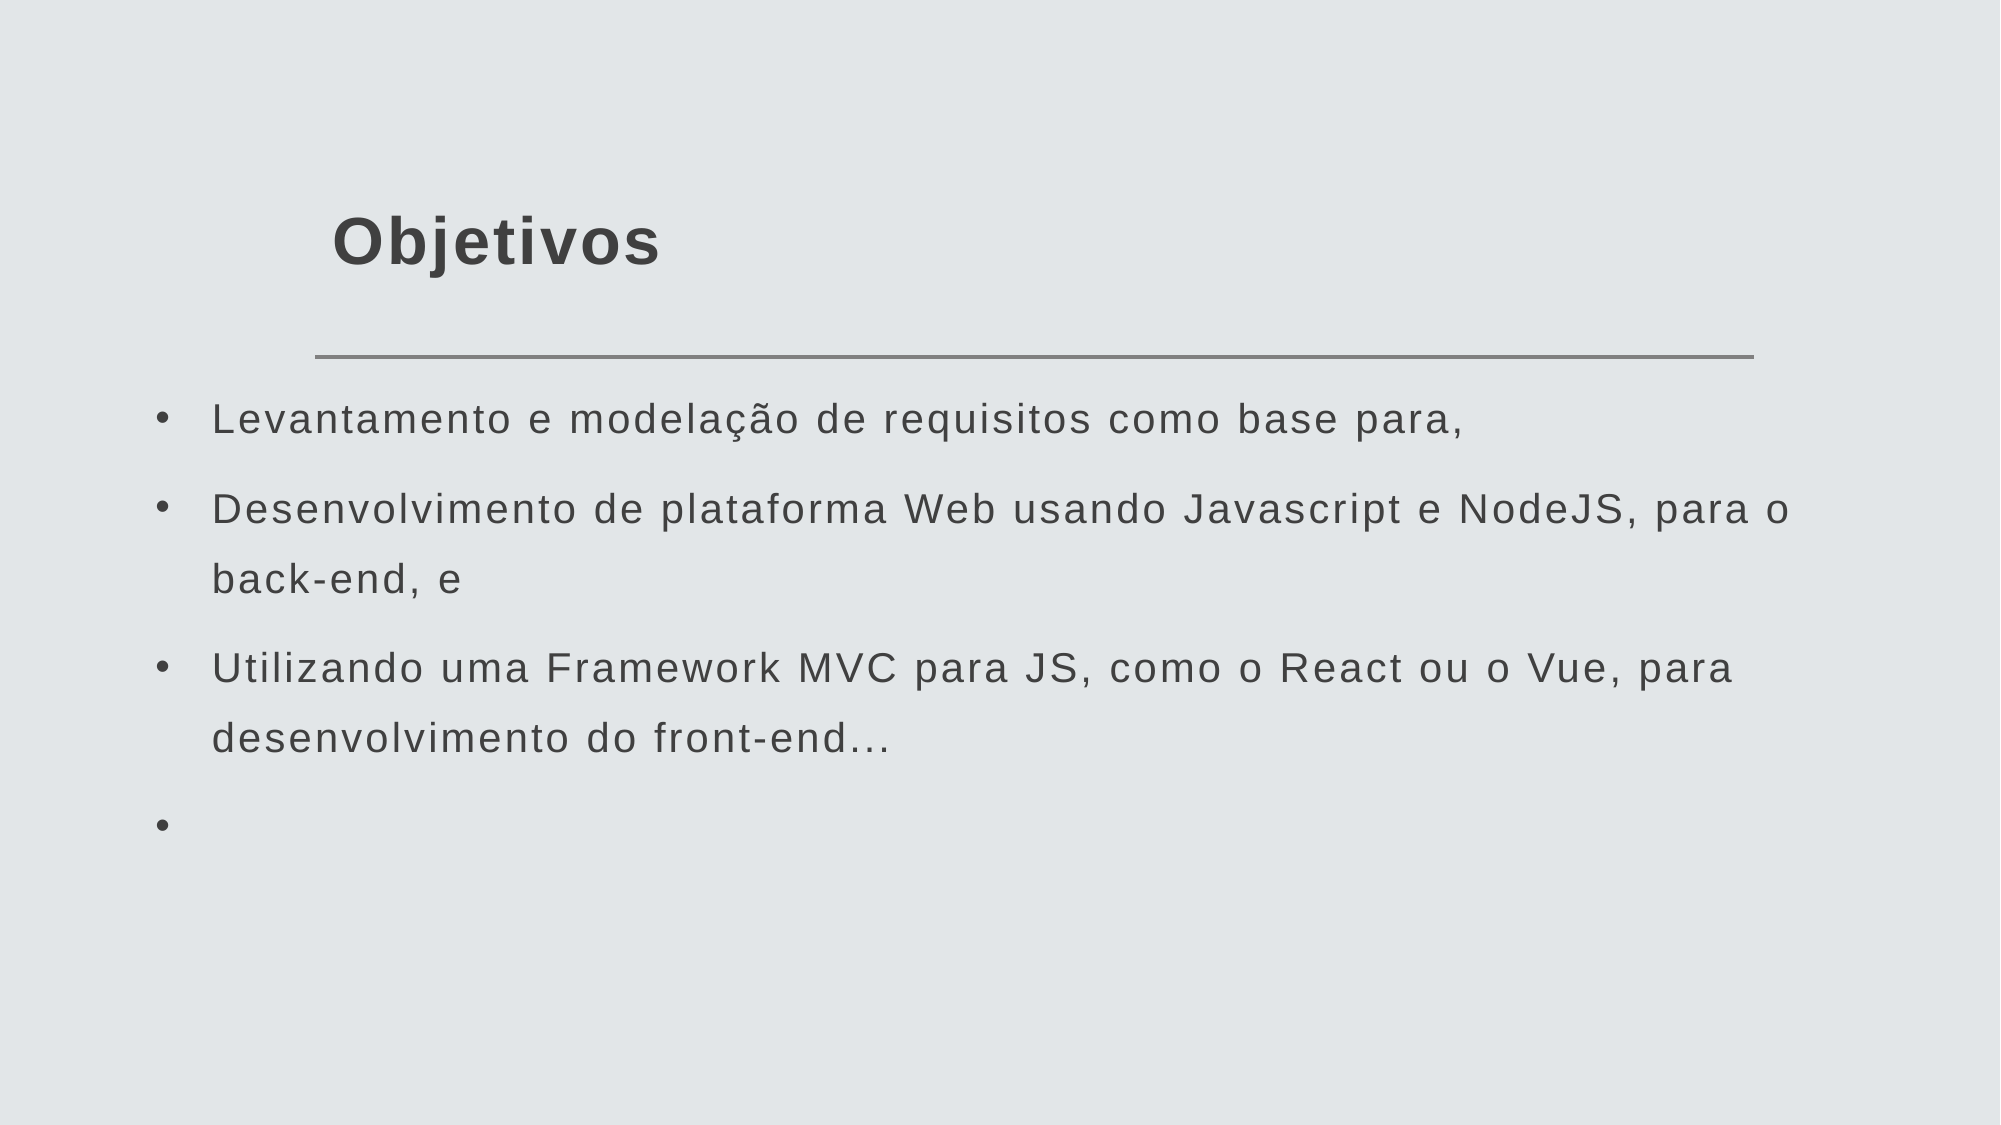

# Objetivos
Levantamento e modelação de requisitos como base para,
Desenvolvimento de plataforma Web usando Javascript e NodeJS, para o back-end, e
Utilizando uma Framework MVC para JS, como o React ou o Vue, para desenvolvimento do front-end...